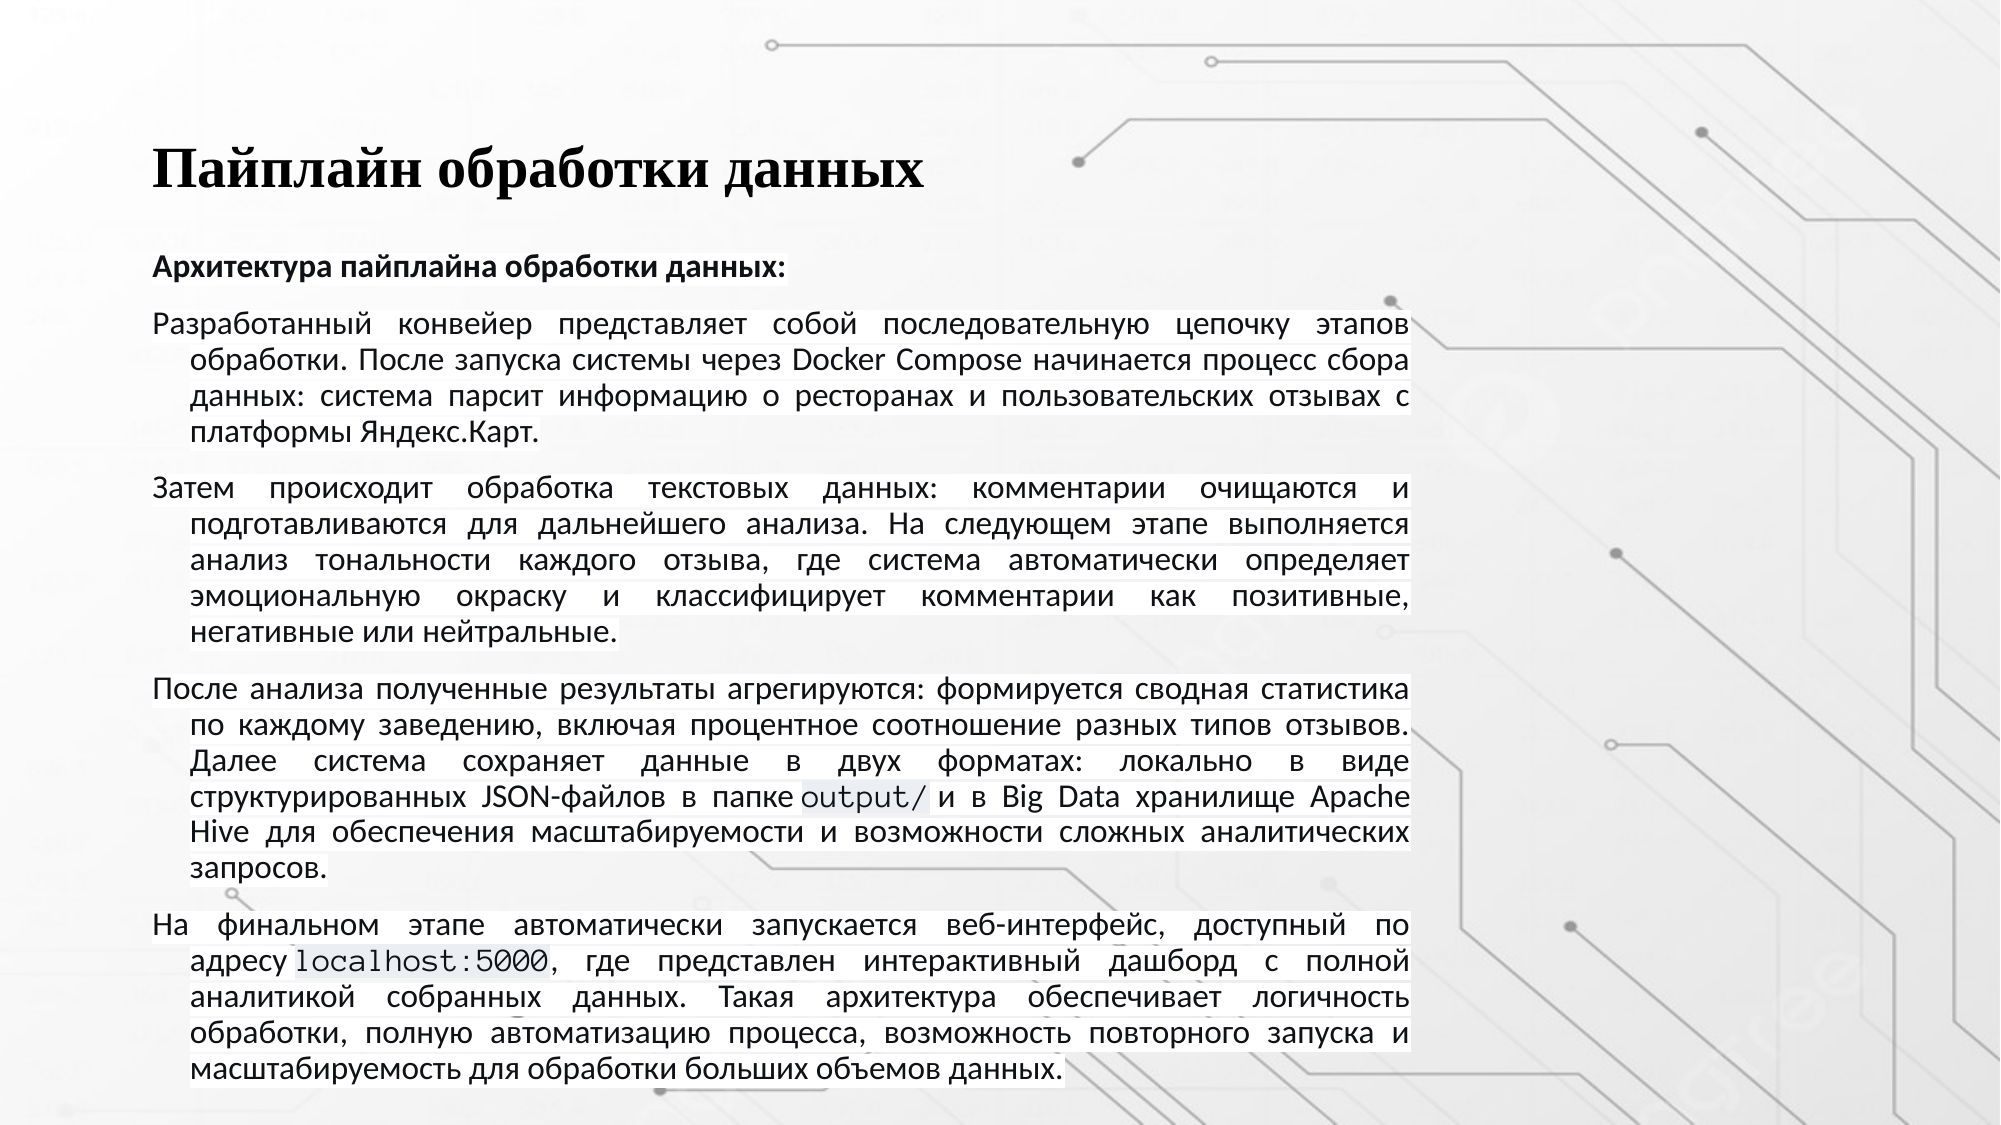

# Пайплайн обработки данных
Архитектура пайплайна обработки данных:
Разработанный конвейер представляет собой последовательную цепочку этапов обработки. После запуска системы через Docker Compose начинается процесс сбора данных: система парсит информацию о ресторанах и пользовательских отзывах с платформы Яндекс.Карт.
Затем происходит обработка текстовых данных: комментарии очищаются и подготавливаются для дальнейшего анализа. На следующем этапе выполняется анализ тональности каждого отзыва, где система автоматически определяет эмоциональную окраску и классифицирует комментарии как позитивные, негативные или нейтральные.
После анализа полученные результаты агрегируются: формируется сводная статистика по каждому заведению, включая процентное соотношение разных типов отзывов. Далее система сохраняет данные в двух форматах: локально в виде структурированных JSON-файлов в папке output/ и в Big Data хранилище Apache Hive для обеспечения масштабируемости и возможности сложных аналитических запросов.
На финальном этапе автоматически запускается веб-интерфейс, доступный по адресу localhost:5000, где представлен интерактивный дашборд с полной аналитикой собранных данных. Такая архитектура обеспечивает логичность обработки, полную автоматизацию процесса, возможность повторного запуска и масштабируемость для обработки больших объемов данных.